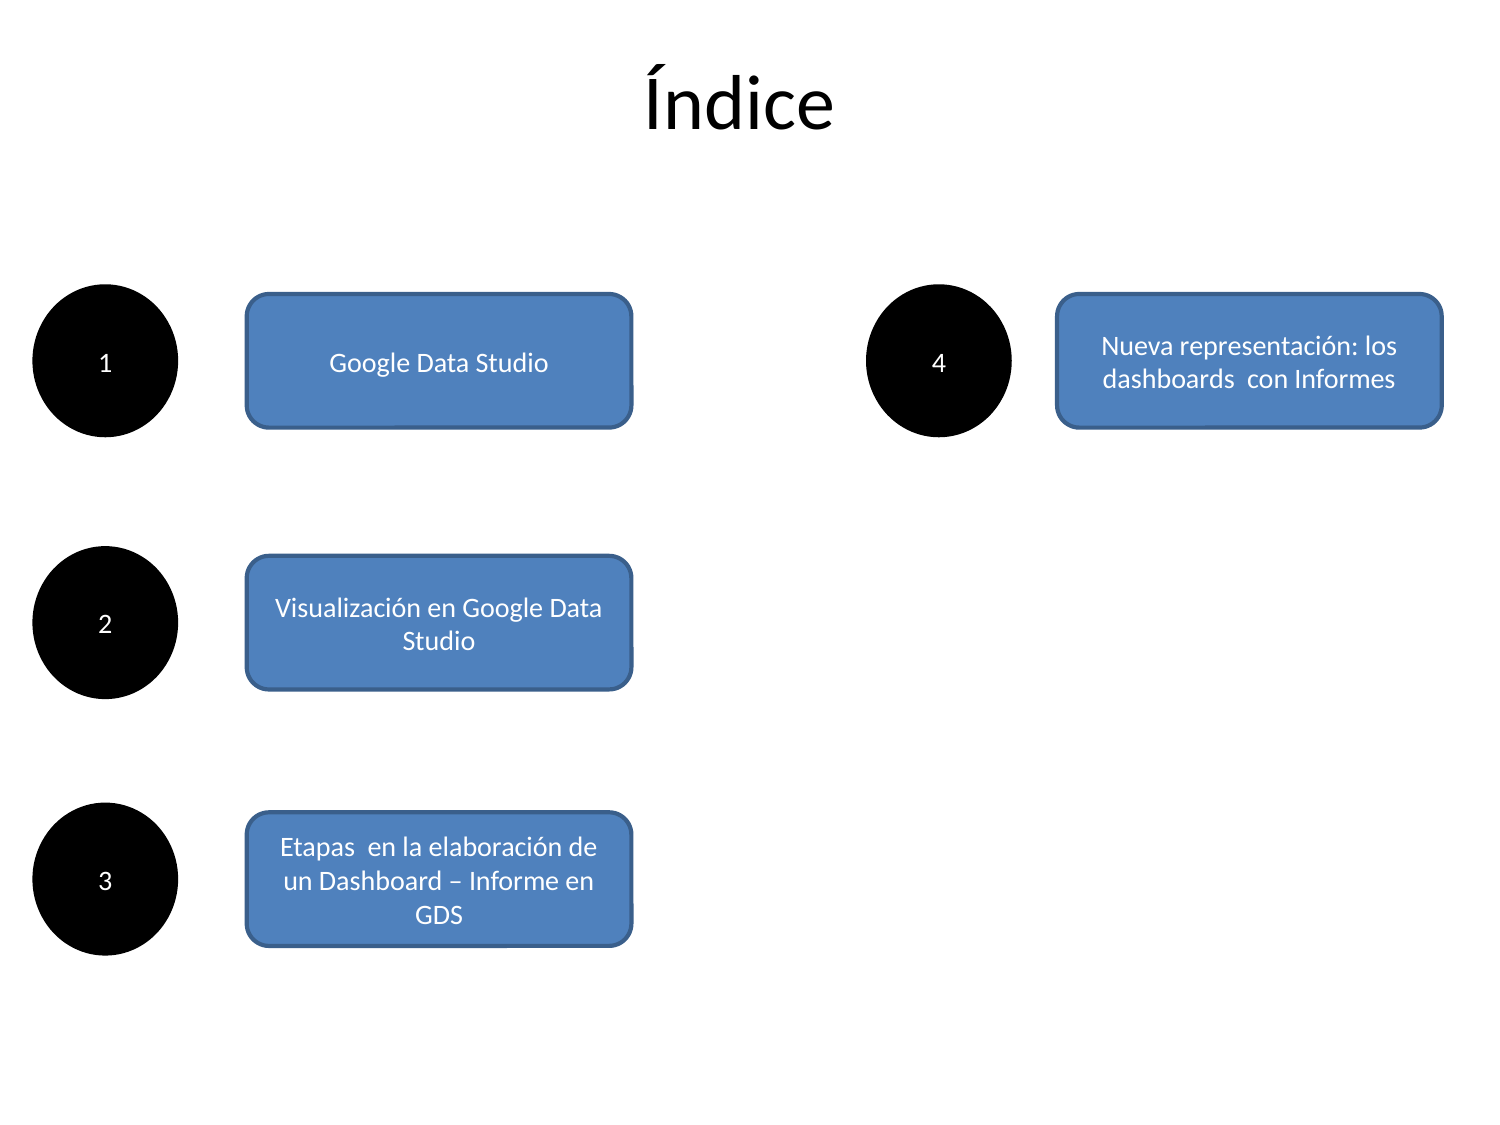

# Índice
4
1
Google Data Studio
Nueva representación: los dashboards  con Informes
2
Visualización en Google Data Studio
3
Etapas  en la elaboración de un Dashboard – Informe en GDS